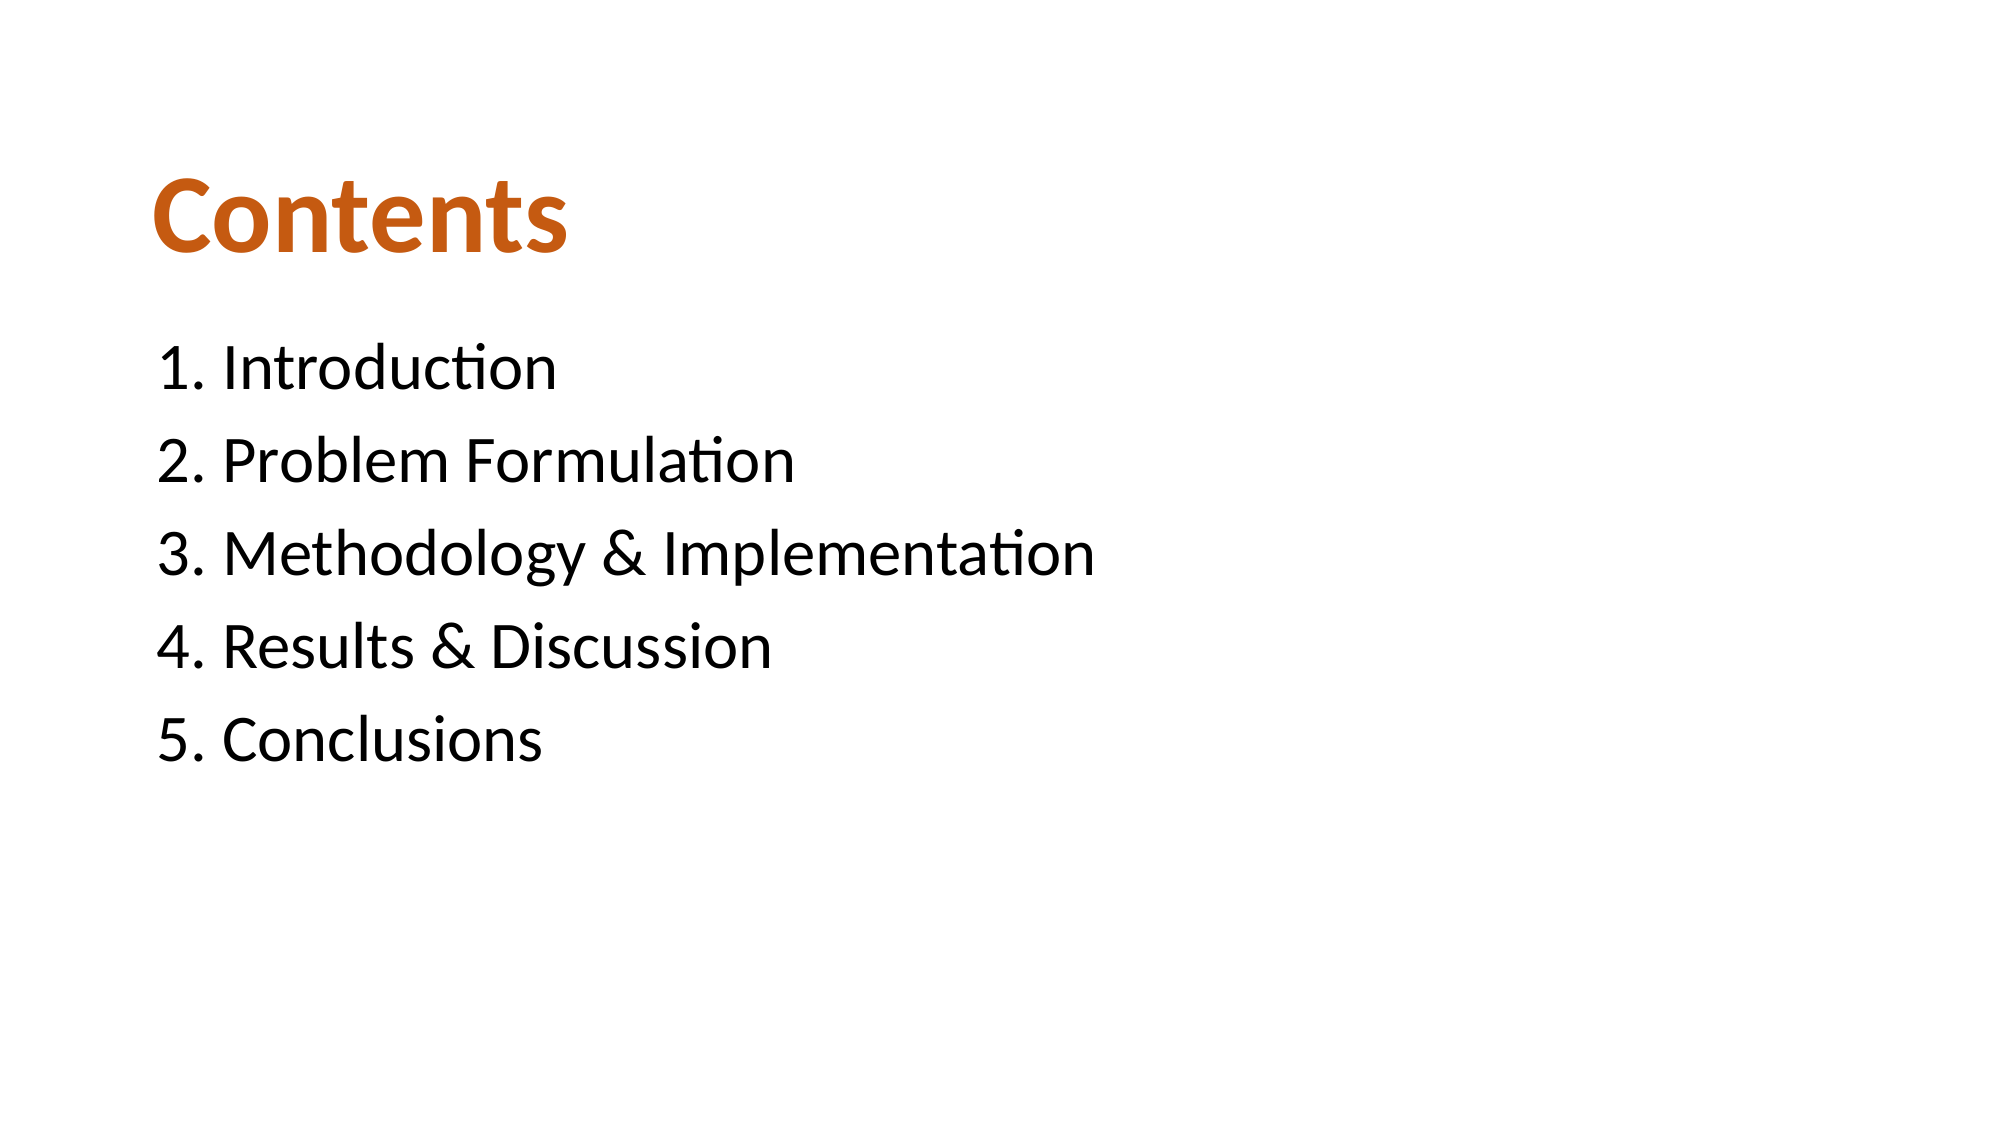

# Contents
1. Introduction
2. Problem Formulation
3. Methodology & Implementation
4. Results & Discussion
5. Conclusions